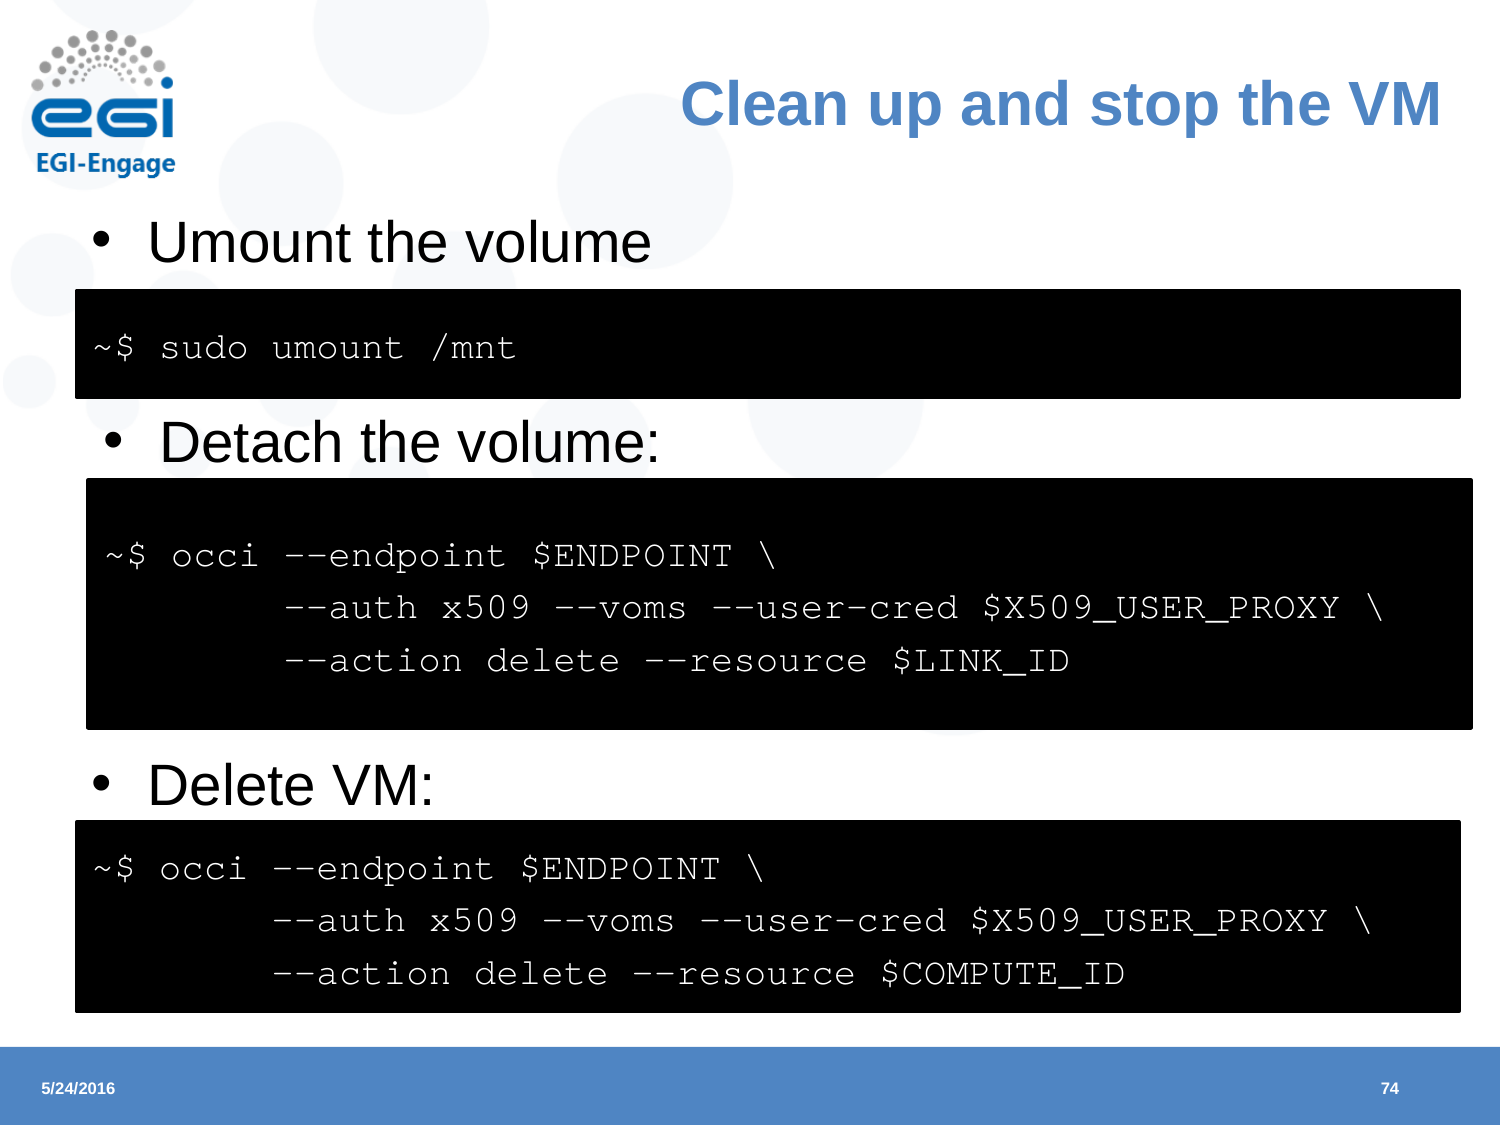

# Clean up and stop the VM
Umount the volume
~$ sudo umount /mnt
Detach the volume:
~$ occi --endpoint $ENDPOINT \
        --auth x509 --voms --user-cred $X509_USER_PROXY \
        --action delete --resource $LINK_ID
Delete VM:
~$ occi --endpoint $ENDPOINT \
        --auth x509 --voms --user-cred $X509_USER_PROXY \
        --action delete --resource $COMPUTE_ID